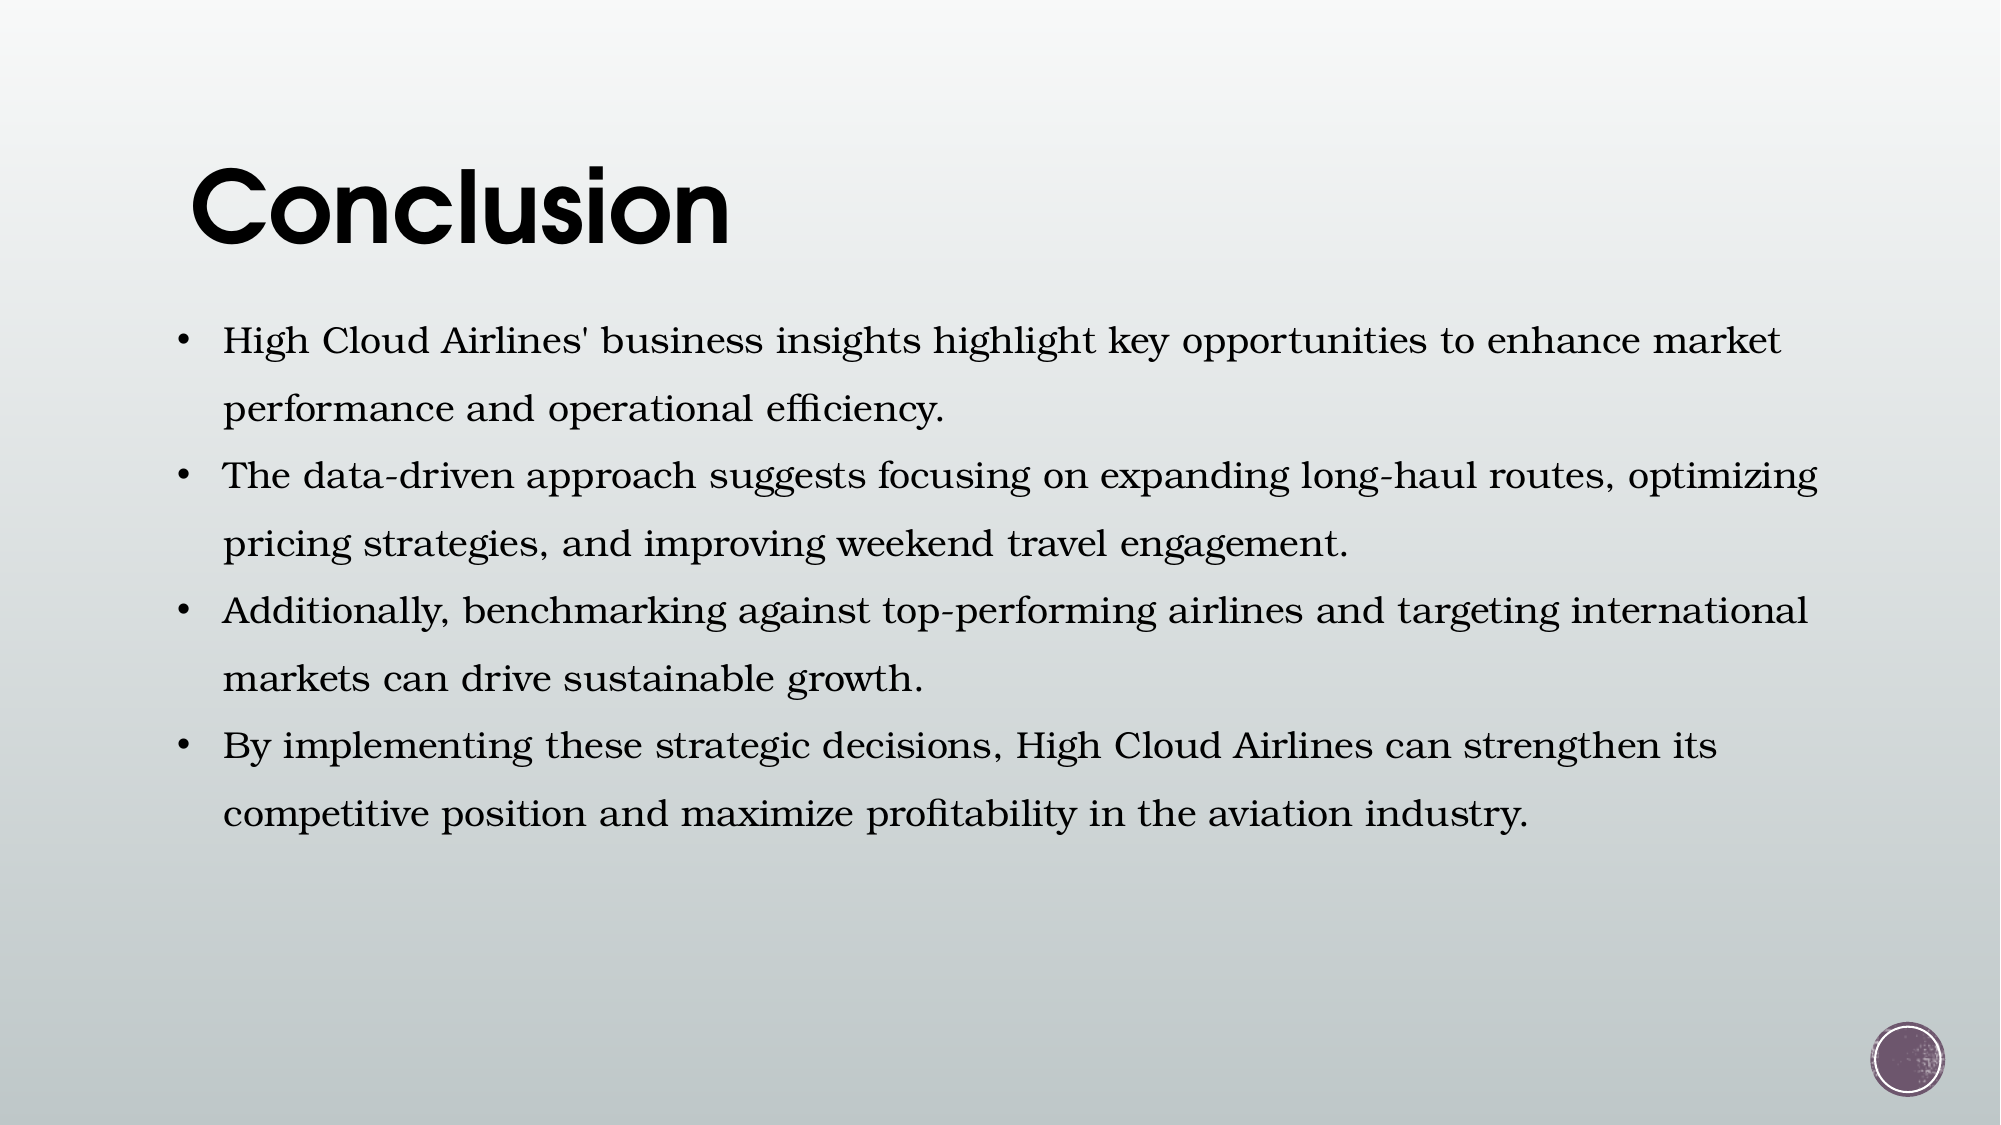

# Conclusion
High Cloud Airlines' business insights highlight key opportunities to enhance market performance and operational efficiency.
The data-driven approach suggests focusing on expanding long-haul routes, optimizing pricing strategies, and improving weekend travel engagement.
Additionally, benchmarking against top-performing airlines and targeting international markets can drive sustainable growth.
By implementing these strategic decisions, High Cloud Airlines can strengthen its competitive position and maximize profitability in the aviation industry.